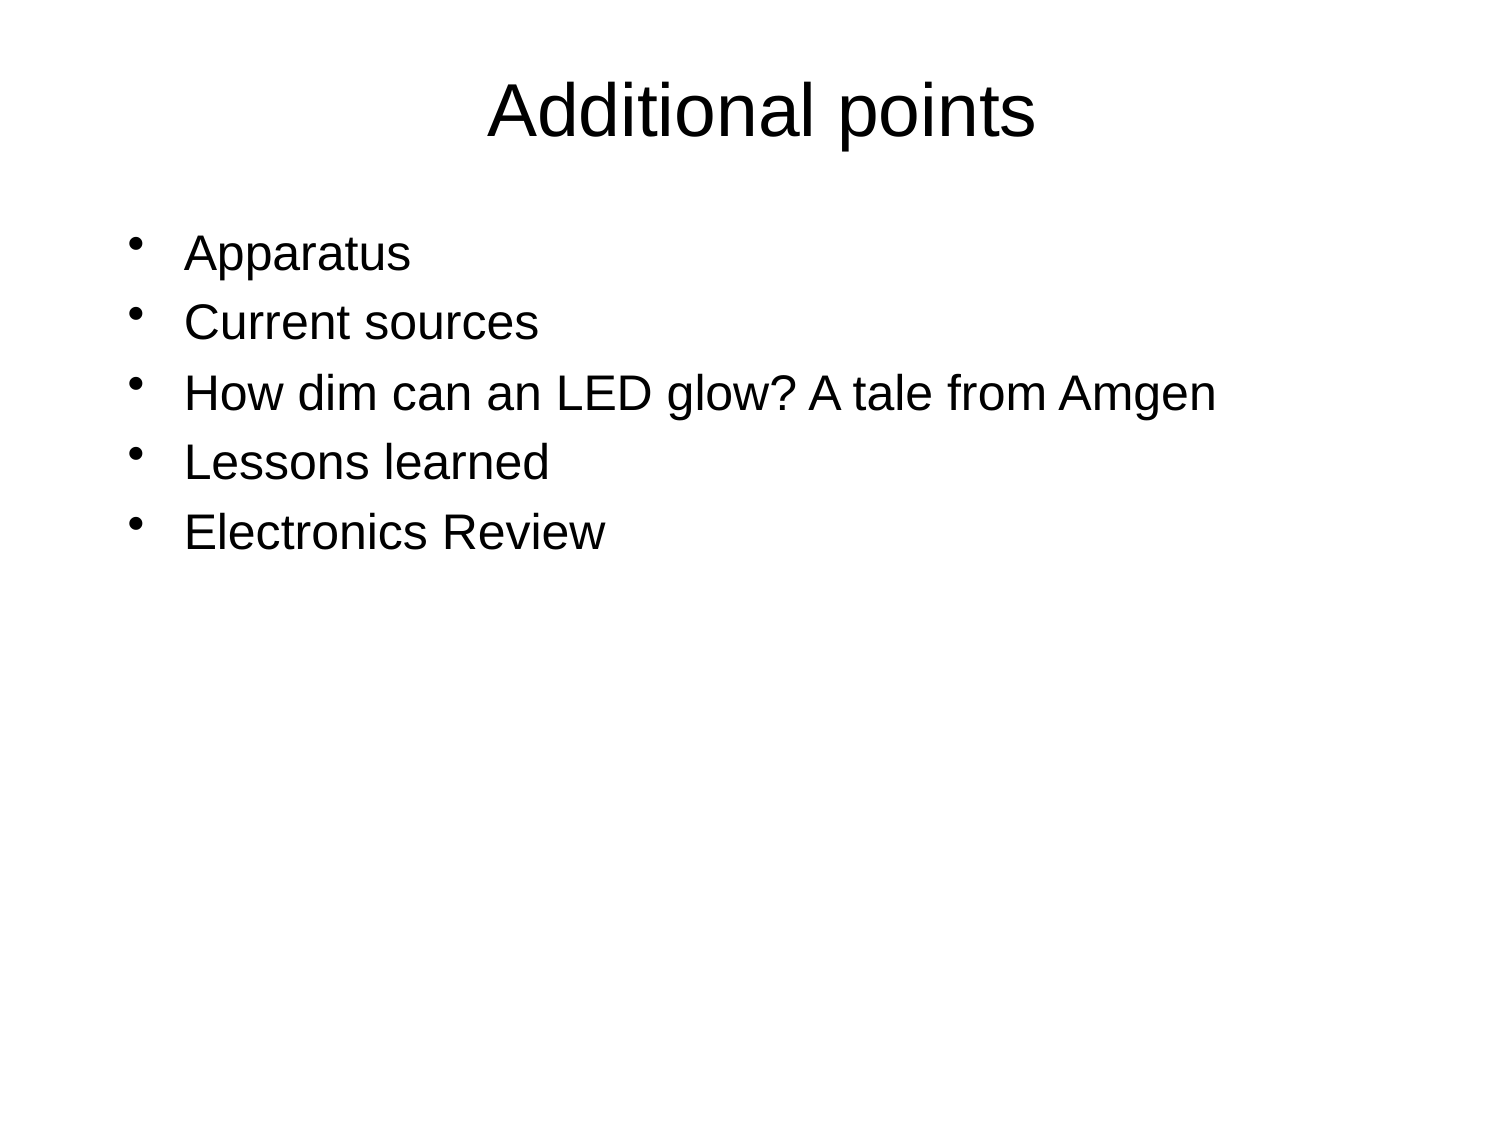

# Additional points
Apparatus
Current sources
How dim can an LED glow? A tale from Amgen
Lessons learned
Electronics Review